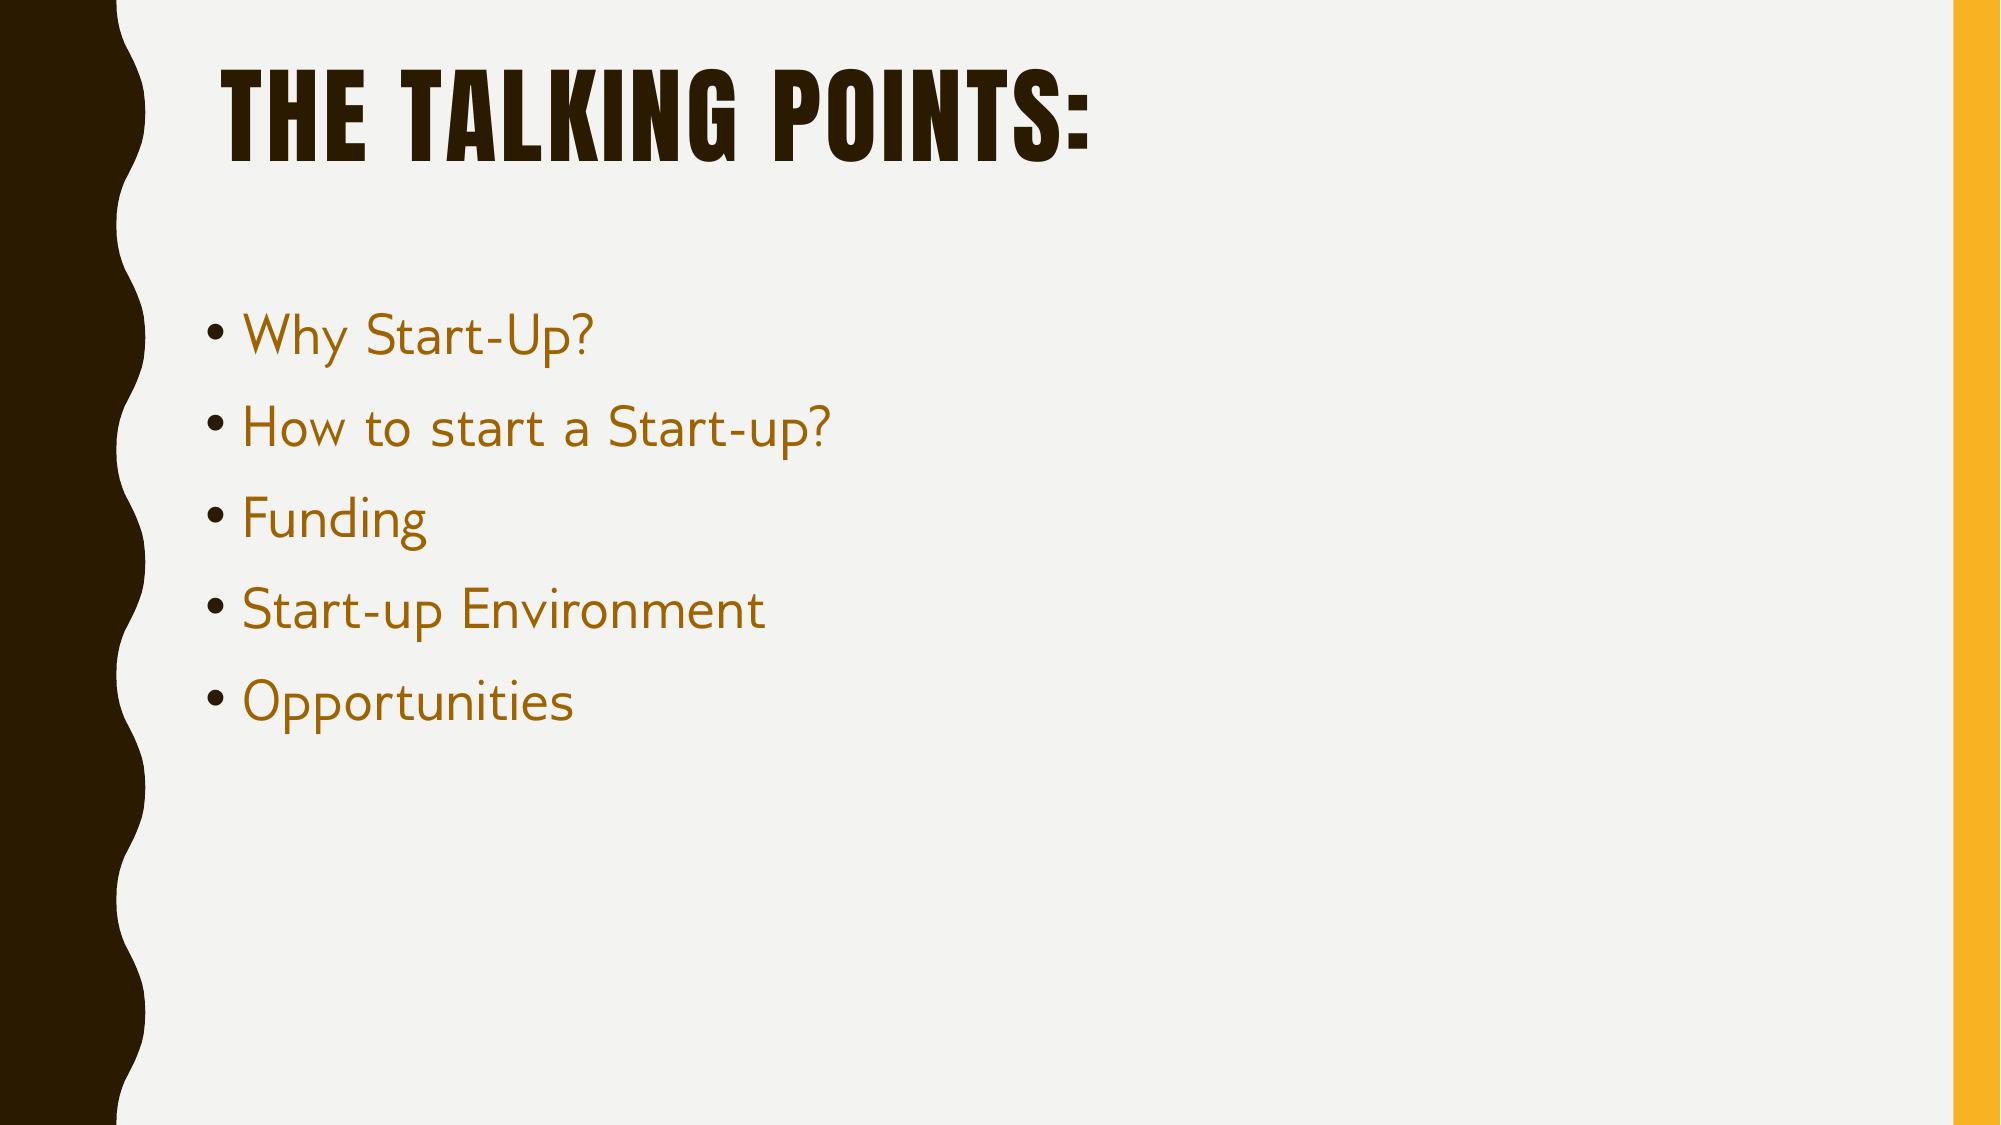

# The Talking Points:
Why Start-Up?
How to start a Start-up?
Funding
Start-up Environment
Opportunities